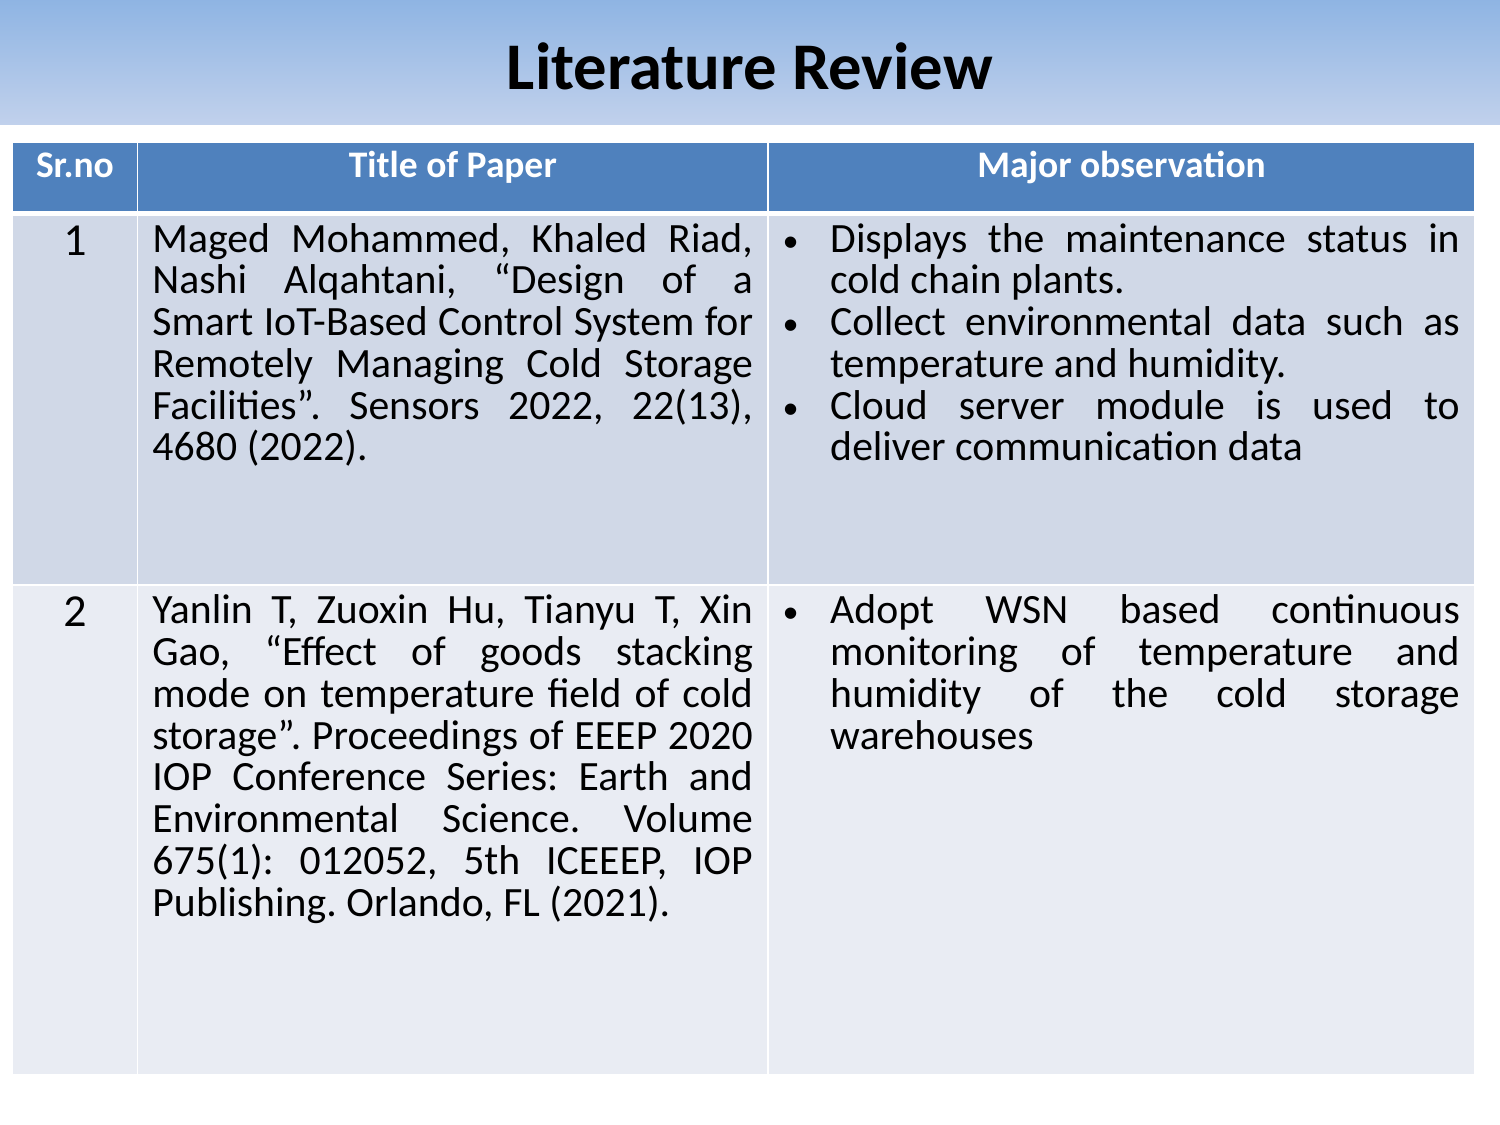

# Literature Review
| Sr.no | Title of Paper | Major observation |
| --- | --- | --- |
| 1 | Maged Mohammed, Khaled Riad, Nashi Alqahtani, “Design of a Smart IoT-Based Control System for Remotely Managing Cold Storage Facilities”. Sensors 2022, 22(13), 4680 (2022). | Displays the maintenance status in cold chain plants. Collect environmental data such as temperature and humidity. Cloud server module is used to deliver communication data |
| 2 | Yanlin T, Zuoxin Hu, Tianyu T, Xin Gao, “Effect of goods stacking mode on temperature field of cold storage”. Proceedings of EEEP 2020 IOP Conference Series: Earth and Environmental Science. Volume 675(1): 012052, 5th ICEEEP, IOP Publishing. Orlando, FL (2021). | Adopt WSN based continuous monitoring of temperature and humidity of the cold storage warehouses |